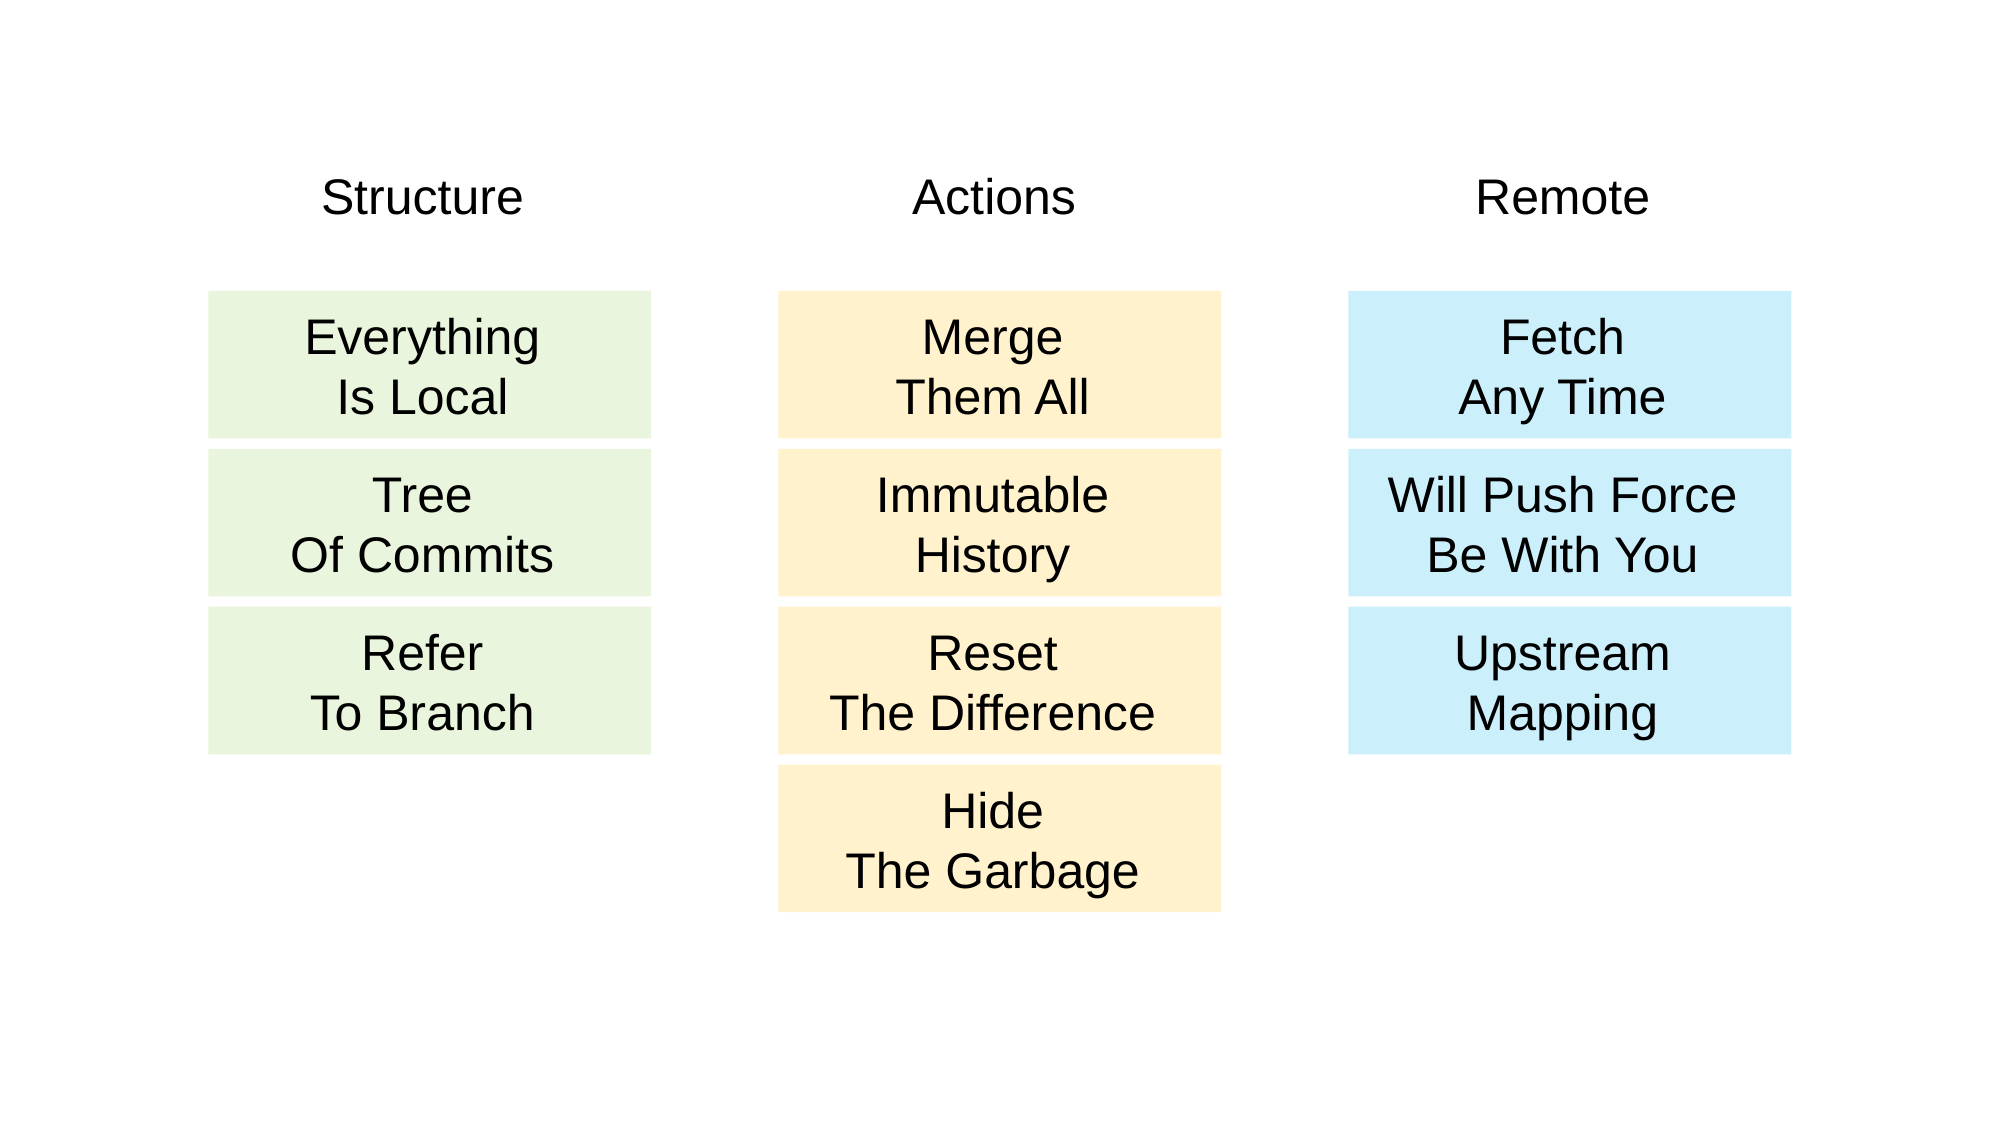

Actions
Structure
Remote
Everything
Is Local
Merge
Them All
Fetch
Any Time
Tree
Of Commits
Immutable
History
Will Push Force
Be With You
Refer
To Branch
Reset
The Difference
Upstream
Mapping
Hide
The Garbage